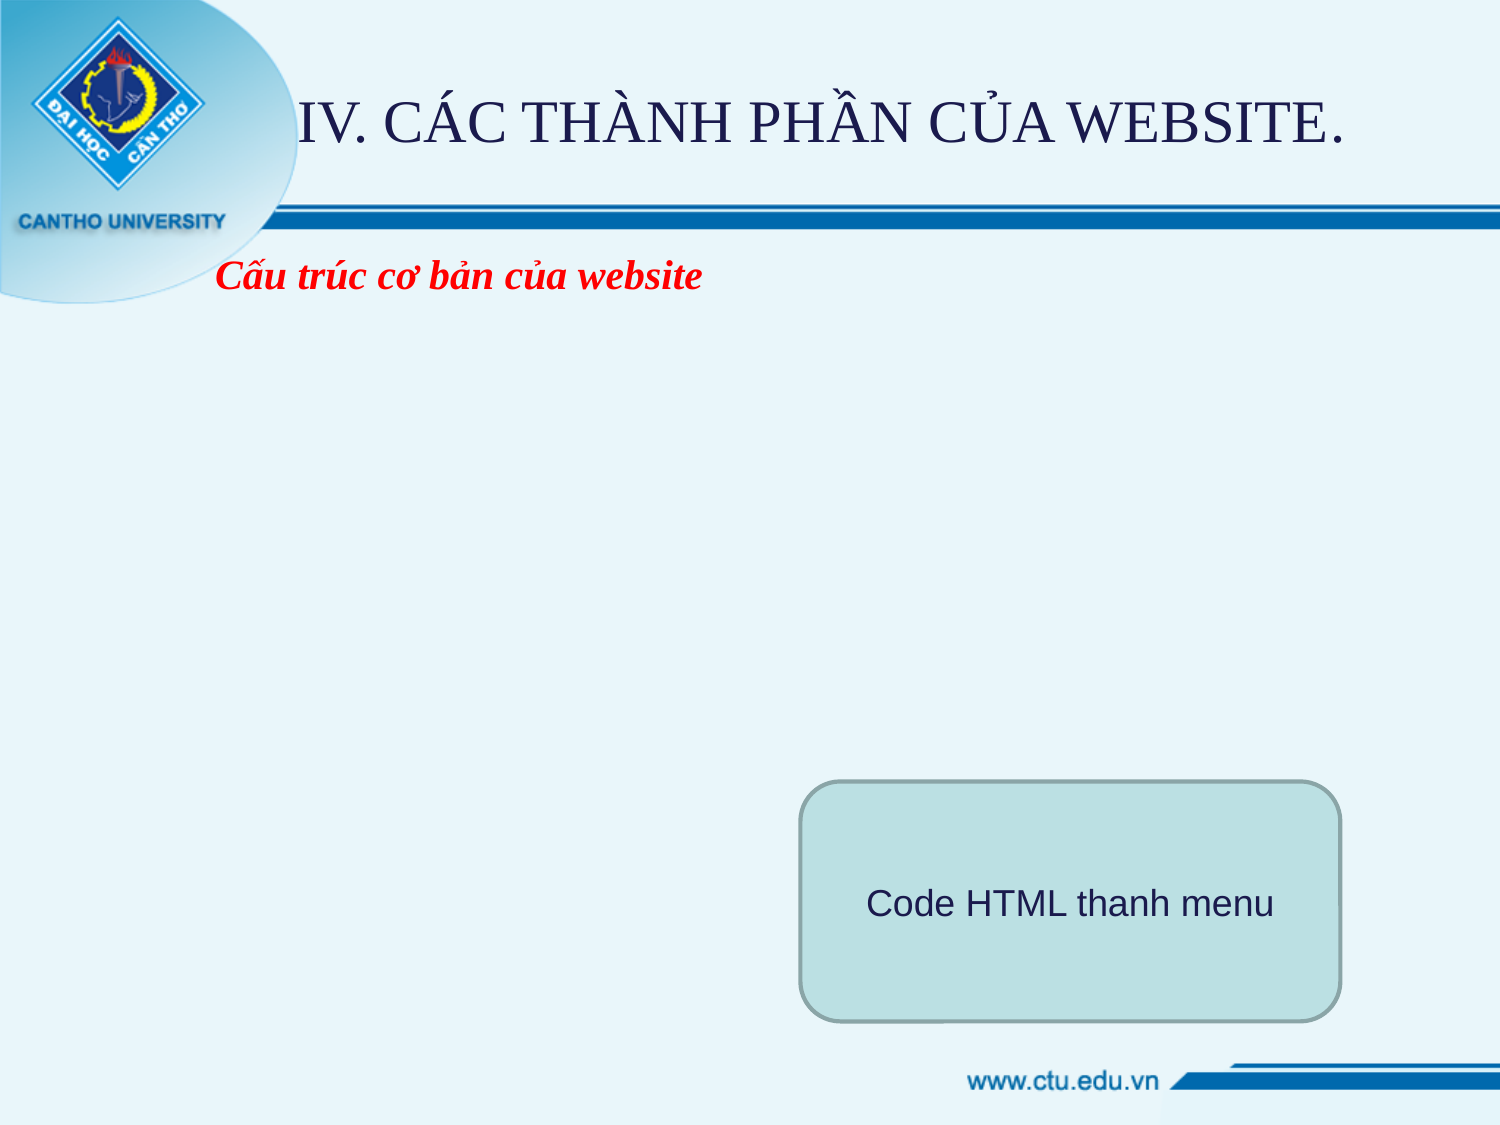

IV. CÁC THÀNH PHẦN CỦA WEBSITE.
 Cấu trúc cơ bản của website
Code HTML thanh menu